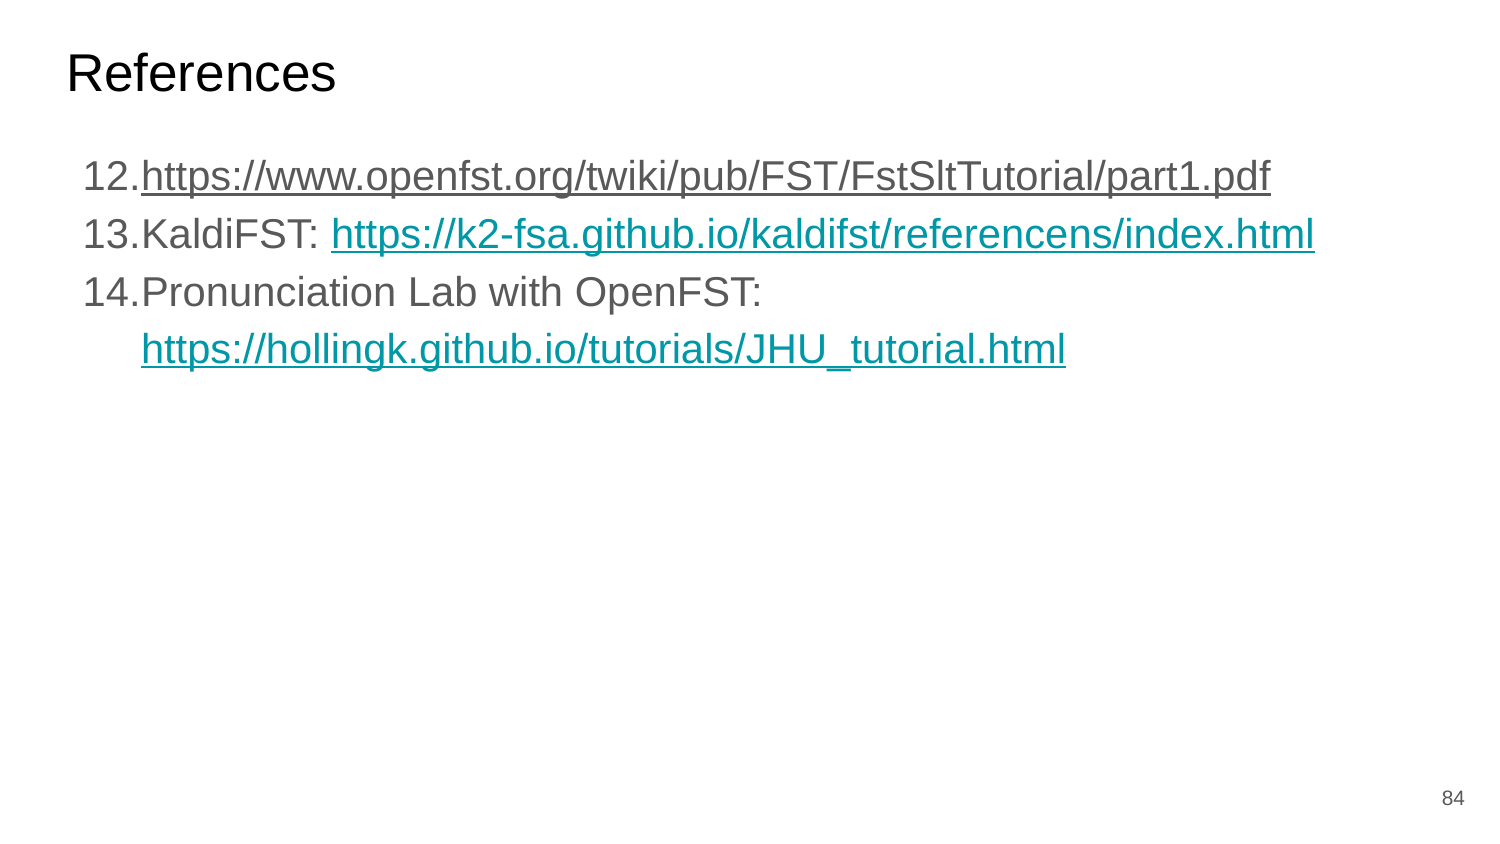

# References
https://www.openfst.org/twiki/pub/FST/FstSltTutorial/part1.pdf
KaldiFST: https://k2-fsa.github.io/kaldifst/referencens/index.html
Pronunciation Lab with OpenFST: https://hollingk.github.io/tutorials/JHU_tutorial.html
84